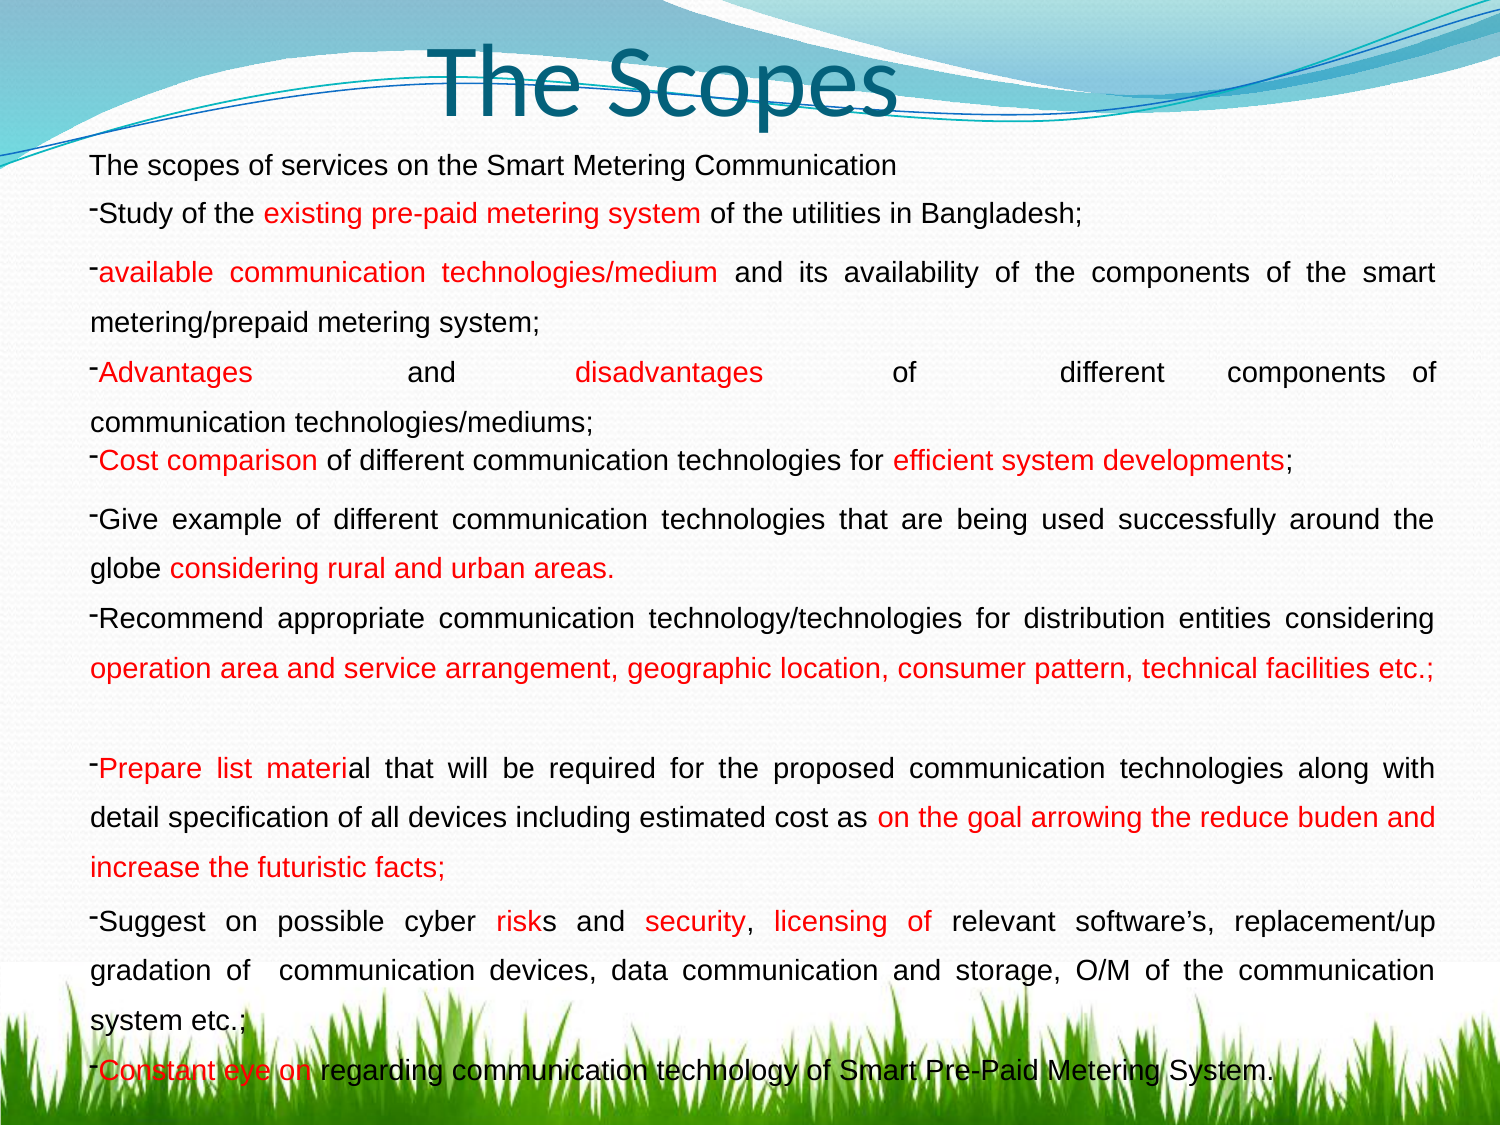

The Scopes
The scopes of services on the Smart Metering Communication
Study of the existing pre-paid metering system of the utilities in Bangladesh;
available communication technologies/medium and its availability of the components of the smart metering/prepaid metering system;
Advantages 	and 	disadvantages 	of 	different 	components of communication technologies/mediums;
Cost comparison of different communication technologies for efficient system developments;
Give example of different communication technologies that are being used successfully around the globe considering rural and urban areas.
Recommend appropriate communication technology/technologies for distribution entities considering operation area and service arrangement, geographic location, consumer pattern, technical facilities etc.;
Prepare list material that will be required for the proposed communication technologies along with detail specification of all devices including estimated cost as on the goal arrowing the reduce buden and increase the futuristic facts;
Suggest on possible cyber risks and security, licensing of relevant software’s, replacement/up gradation of  communication devices, data communication and storage, O/M of the communication system etc.;
Constant eye on regarding communication technology of Smart Pre-Paid Metering System.